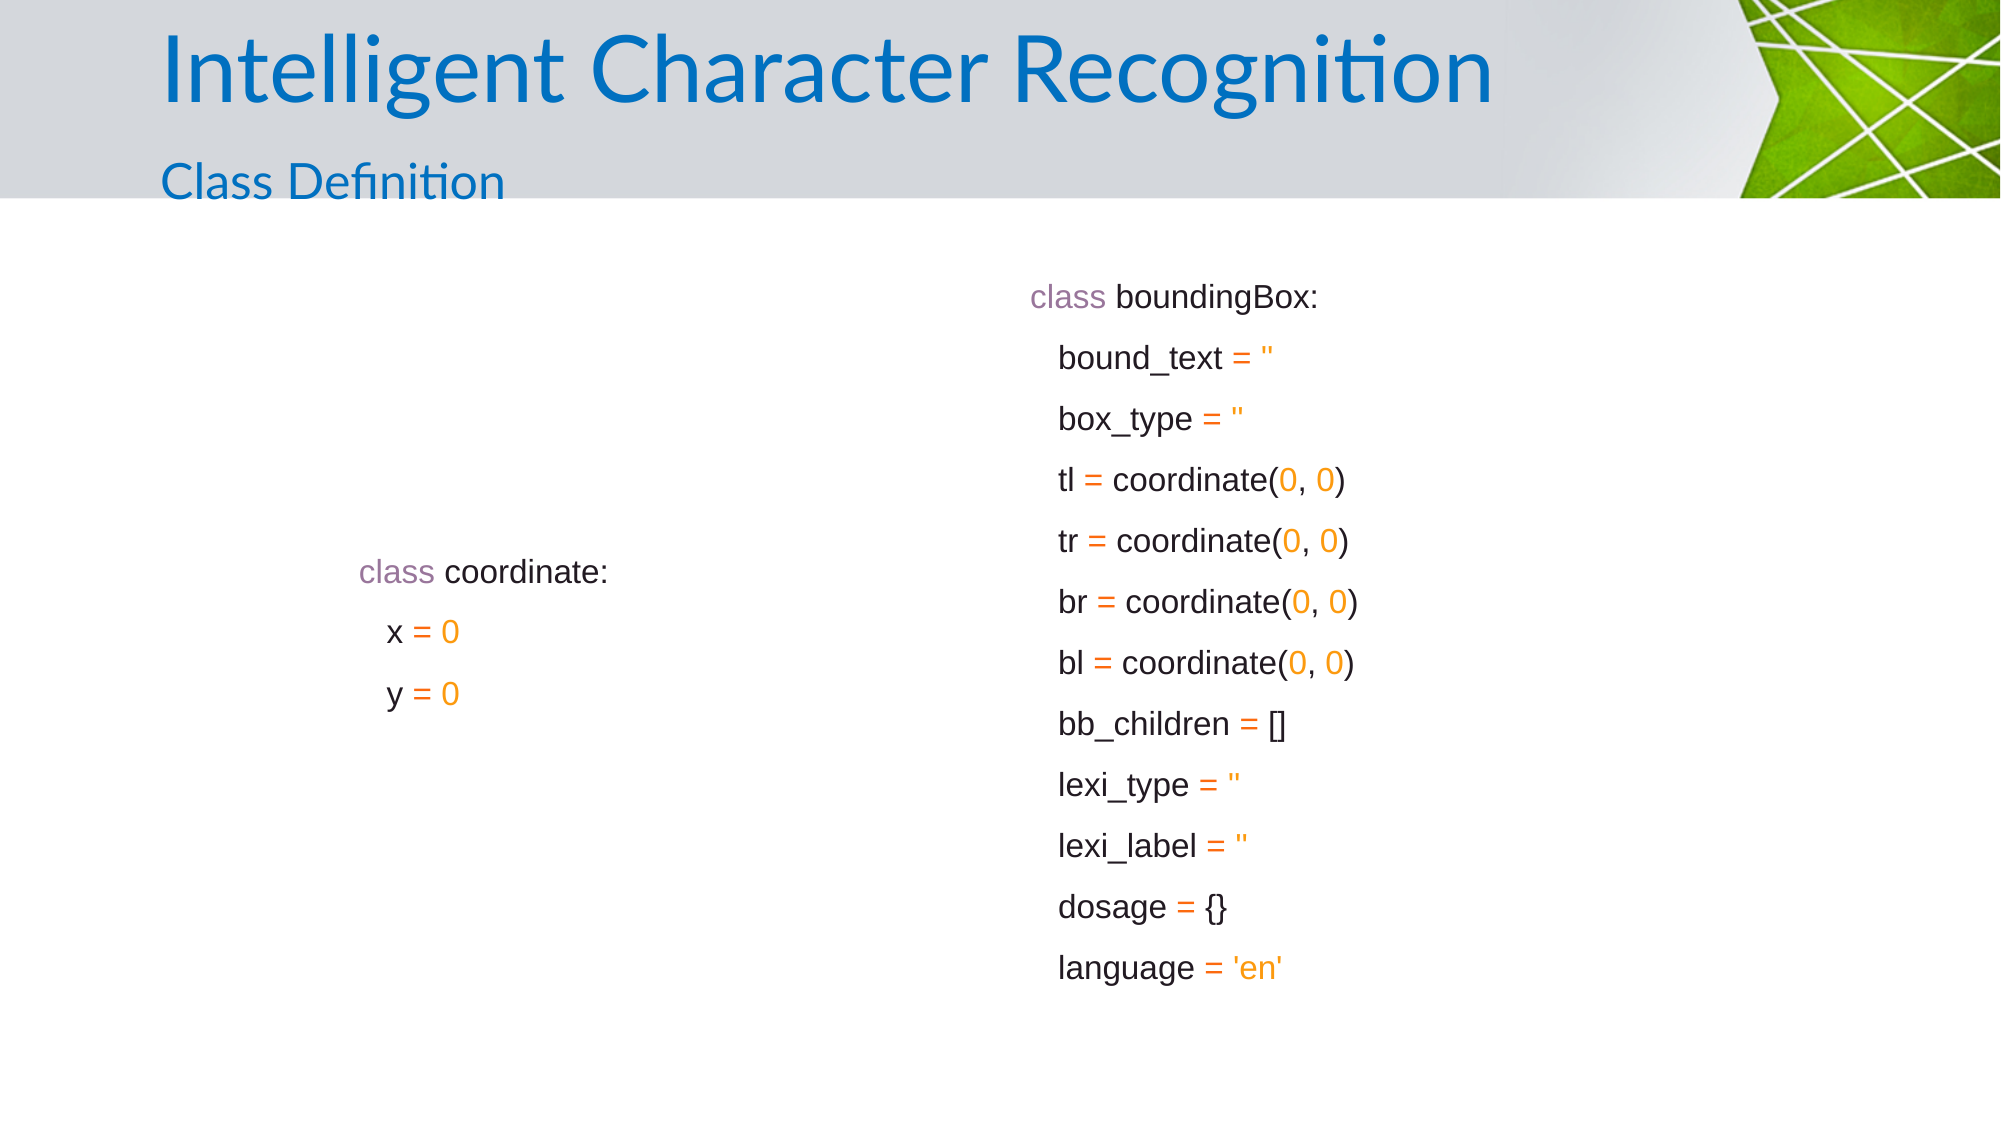

Intelligent Character Recognition
Class Definition
class coordinate:
   x = 0
   y = 0
class boundingBox:
   bound_text = ''
   box_type = ''
   tl = coordinate(0, 0)
   tr = coordinate(0, 0)
   br = coordinate(0, 0)
   bl = coordinate(0, 0)
   bb_children = []
   lexi_type = ''
   lexi_label = ''
   dosage = {}
   language = 'en'